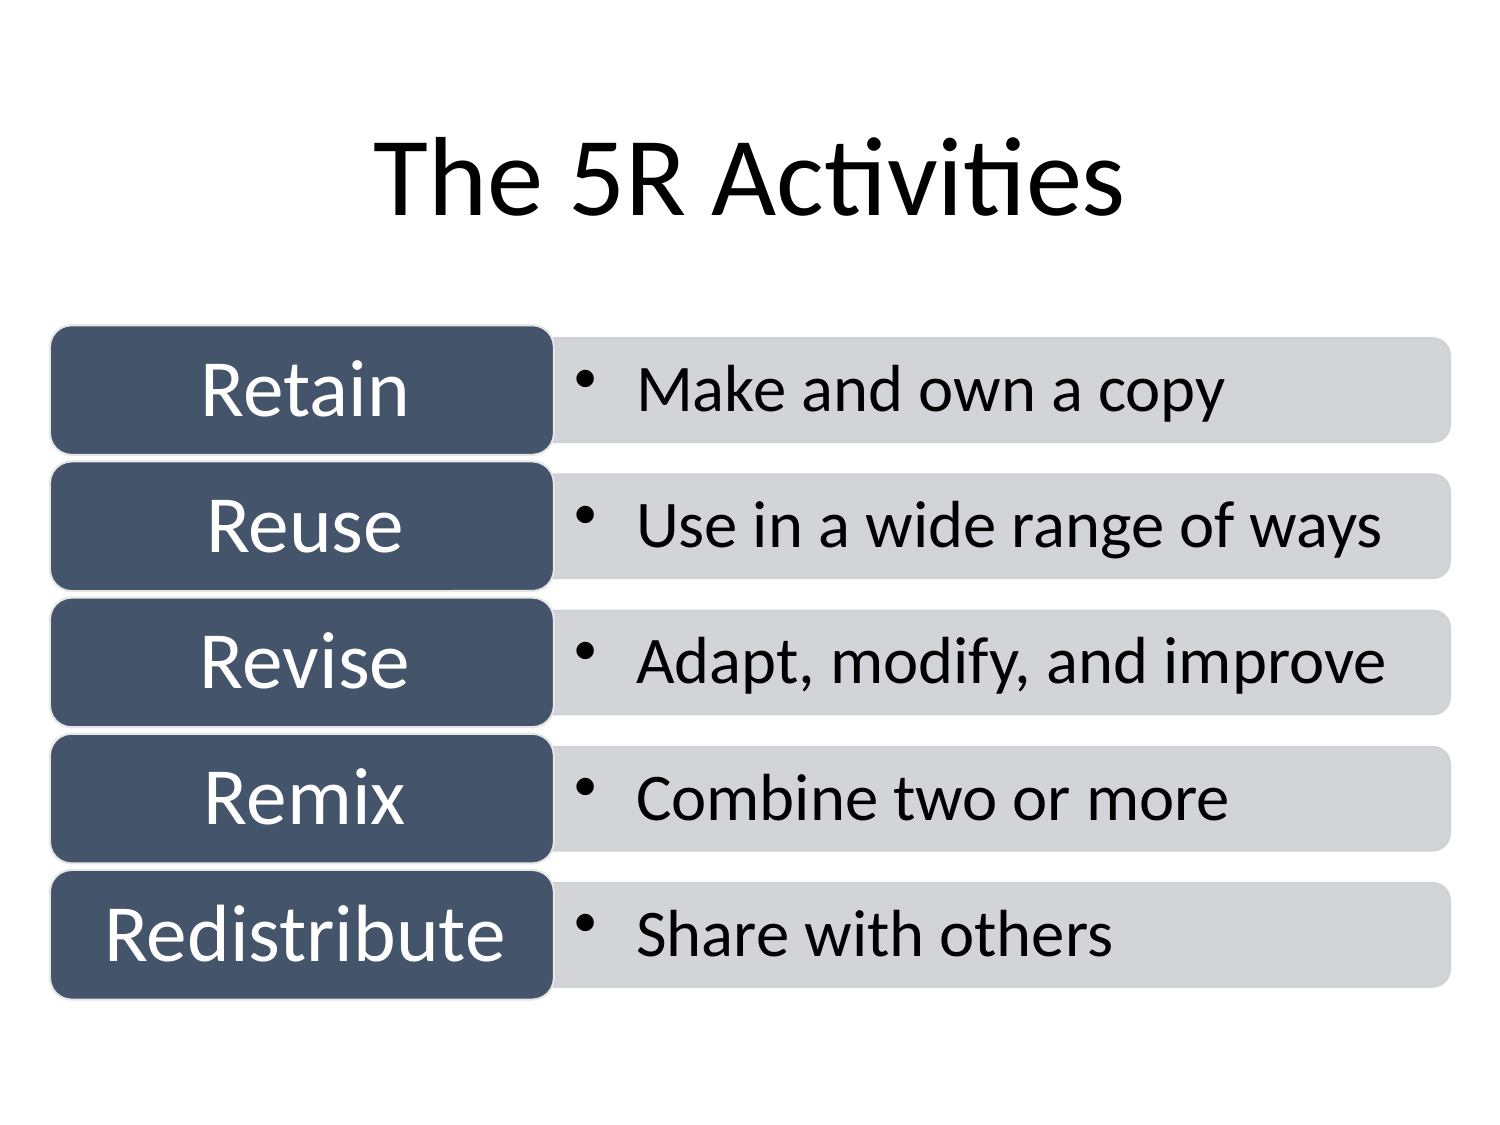

The 5R Activities
 Make and own a copy
Retain
 Use in a wide range of ways
Reuse
 Adapt, modify, and improve
Revise
 Combine two or more
Remix
 Share with others
Redistribute